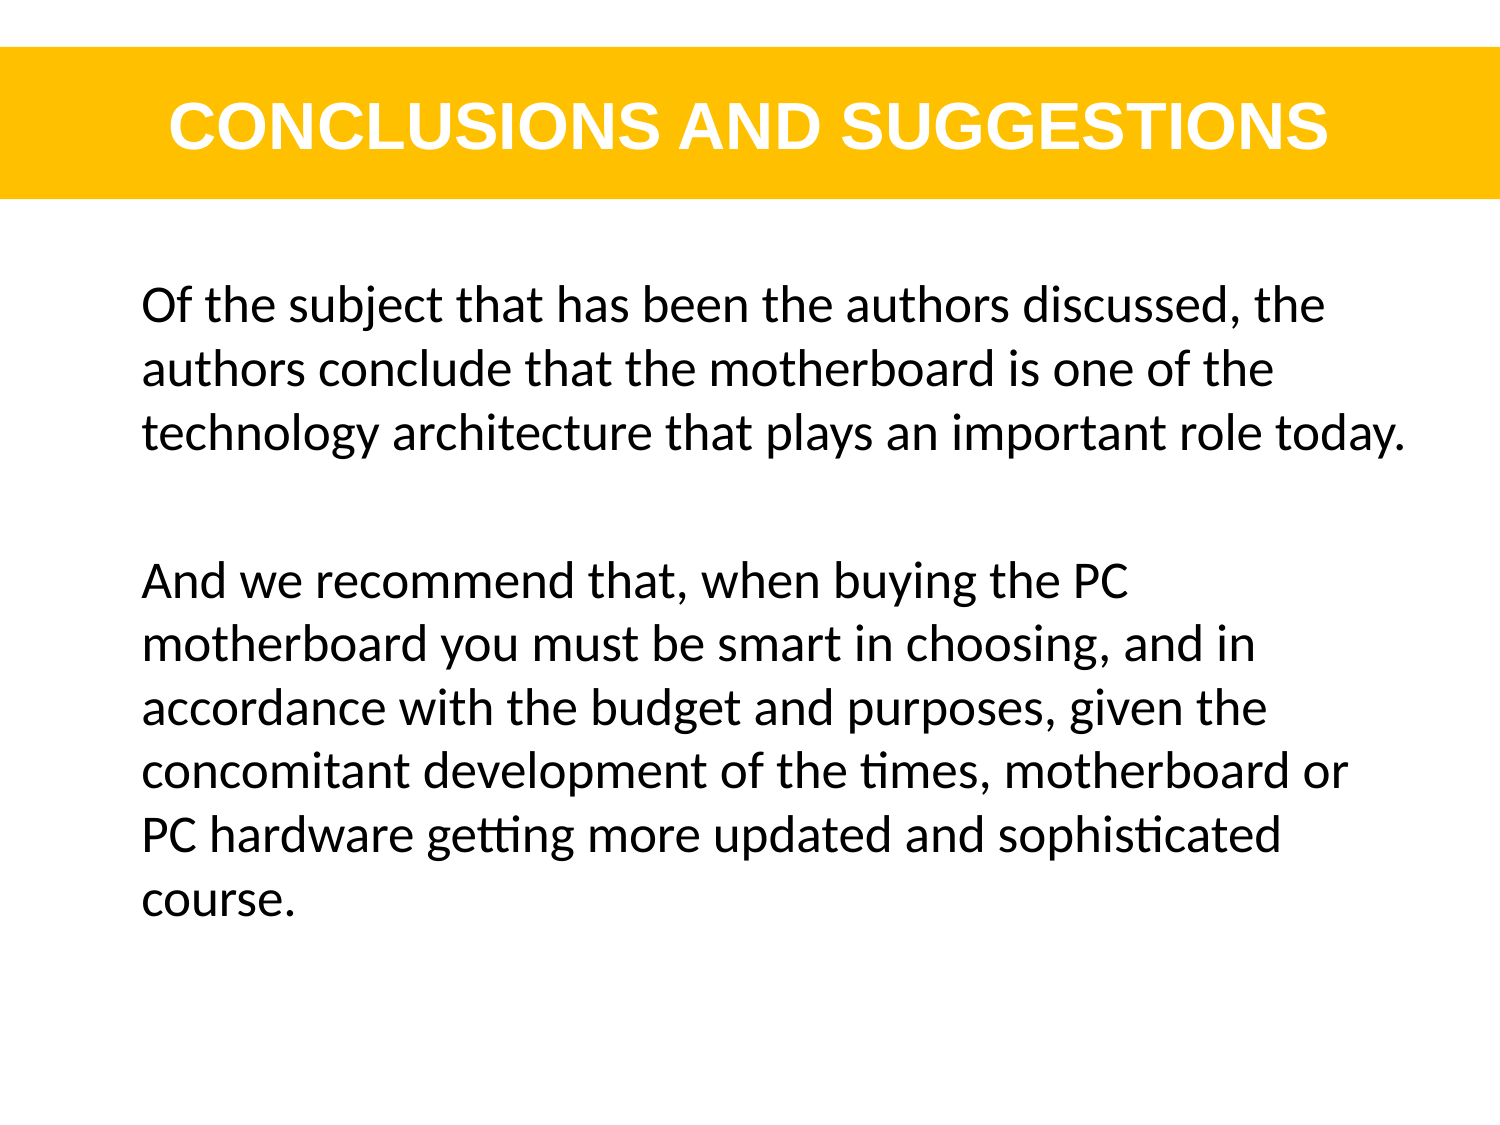

CONCLUSIONS AND SUGGESTIONS
	Of the subject that has been the authors discussed, the authors conclude that the motherboard is one of the technology architecture that plays an important role today.

	And we recommend that, when buying the PC motherboard you must be smart in choosing, and in accordance with the budget and purposes, given the concomitant development of the times, motherboard or PC hardware getting more updated and sophisticated course.